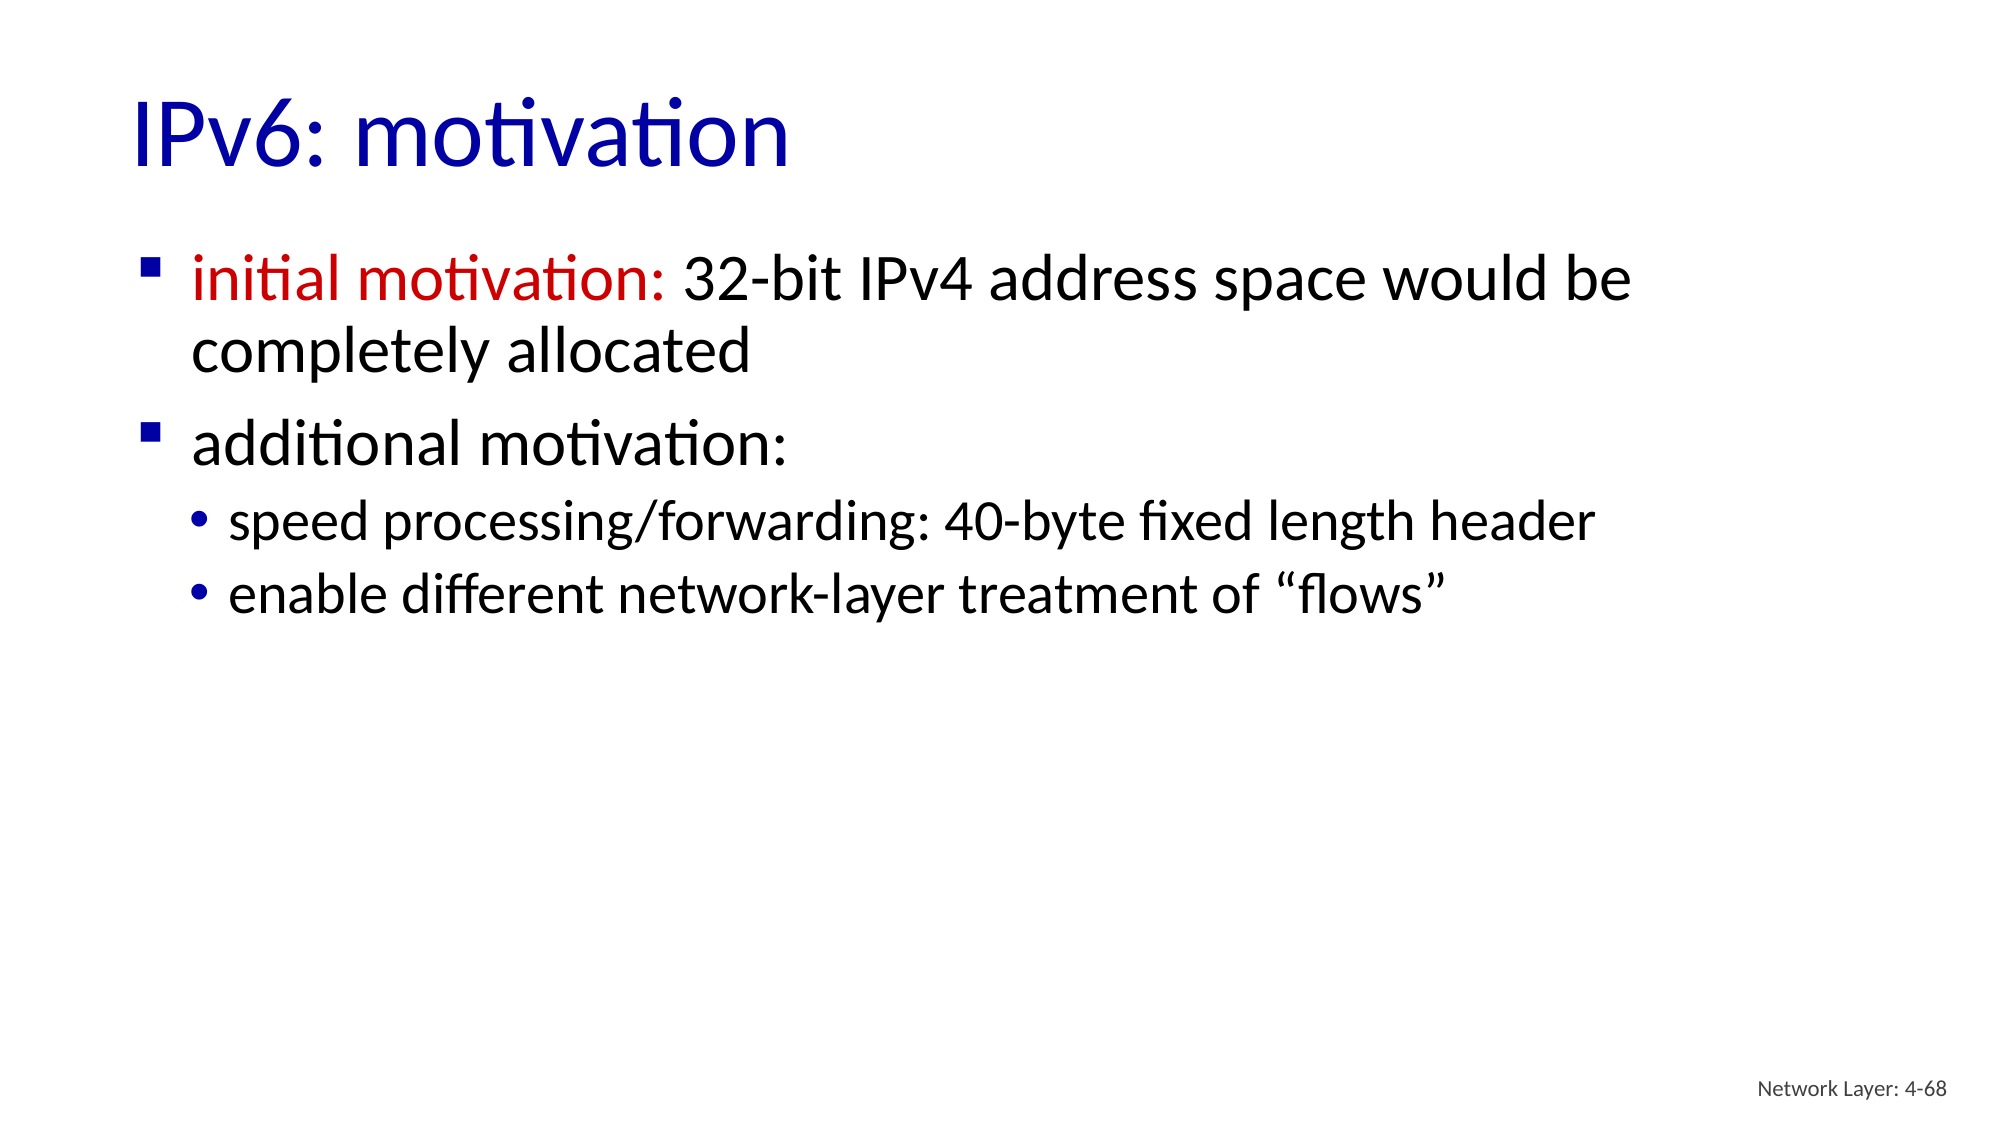

# IPv6: motivation
initial motivation: 32-bit IPv4 address space would be completely allocated
additional motivation:
speed processing/forwarding: 40-byte fixed length header
enable different network-layer treatment of “flows”

Network Layer: 4-68